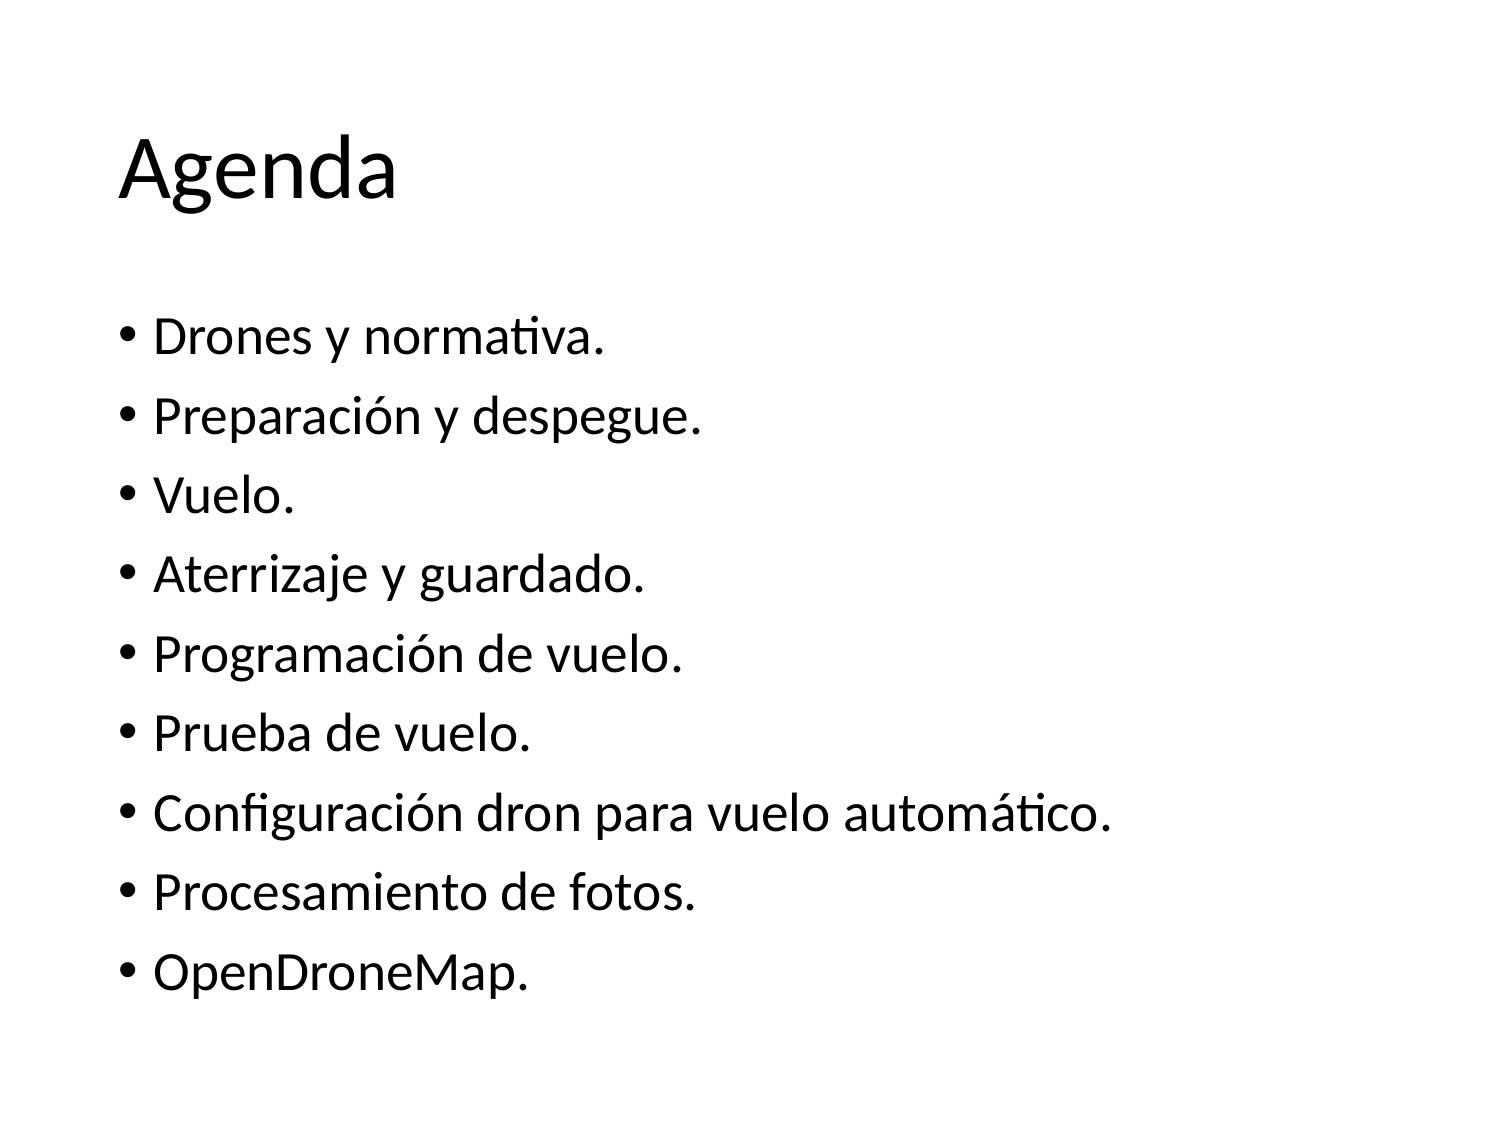

# Agenda
Drones y normativa.
Preparación y despegue.
Vuelo.
Aterrizaje y guardado.
Programación de vuelo.
Prueba de vuelo.
Configuración dron para vuelo automático.
Procesamiento de fotos.
OpenDroneMap.